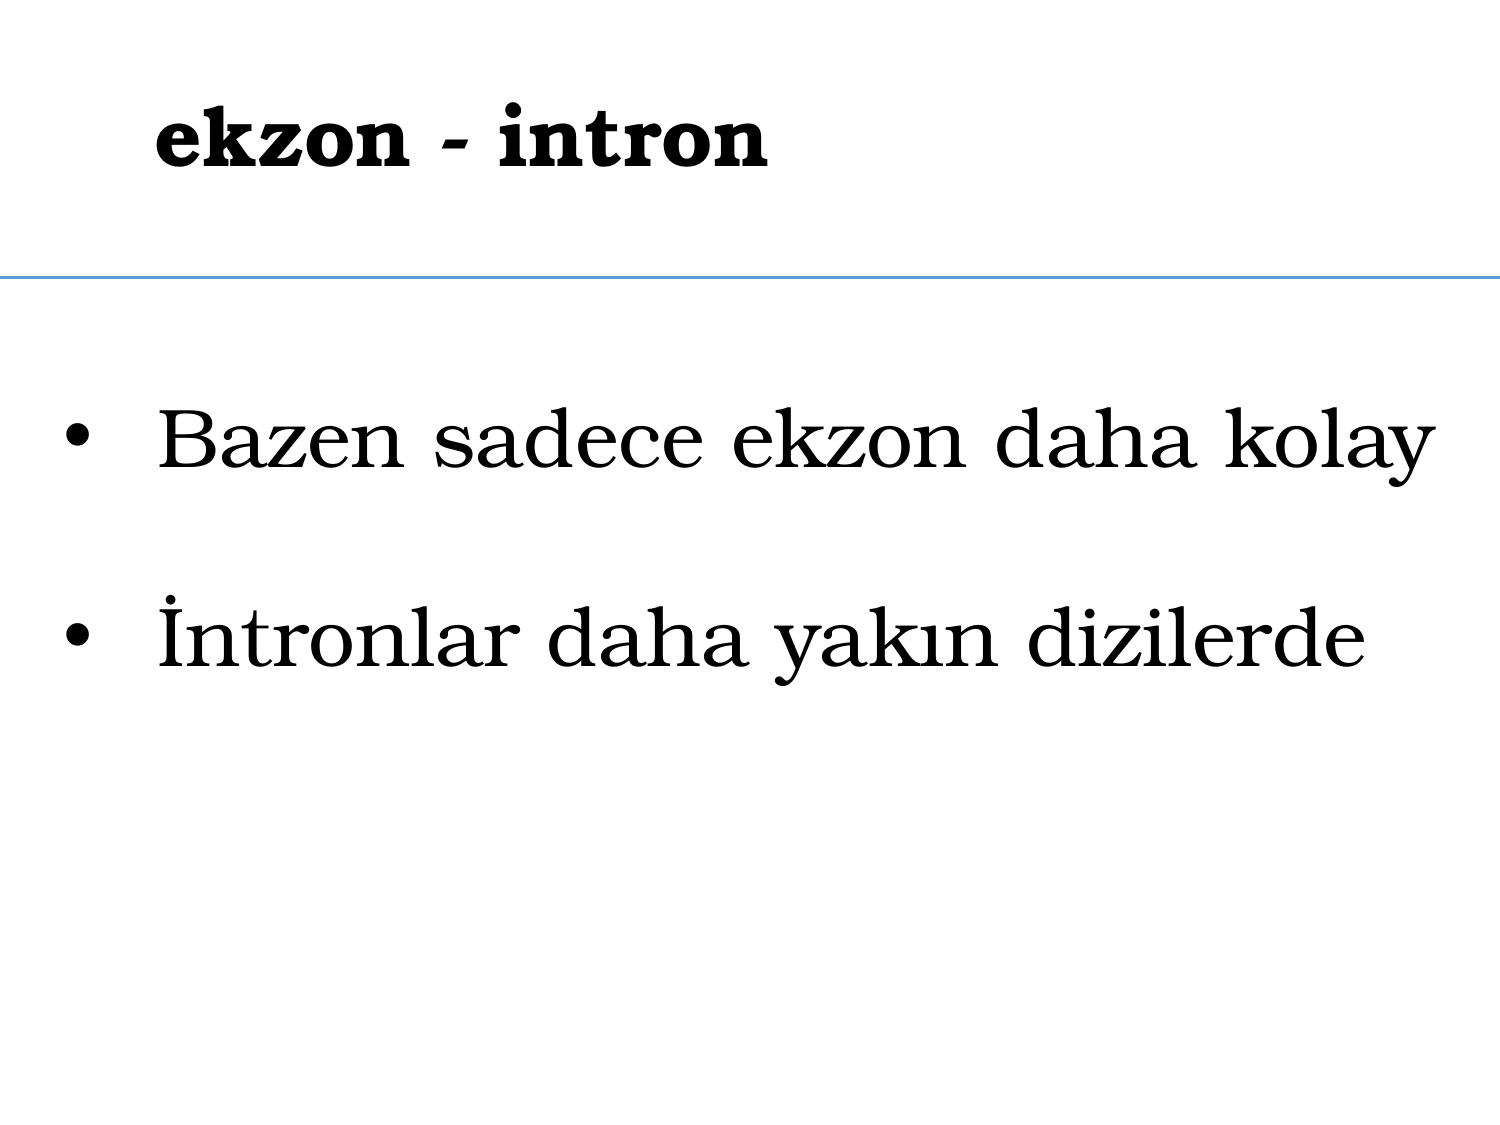

ekzon - intron
Bazen sadece ekzon daha kolay

İntronlar daha yakın dizilerde